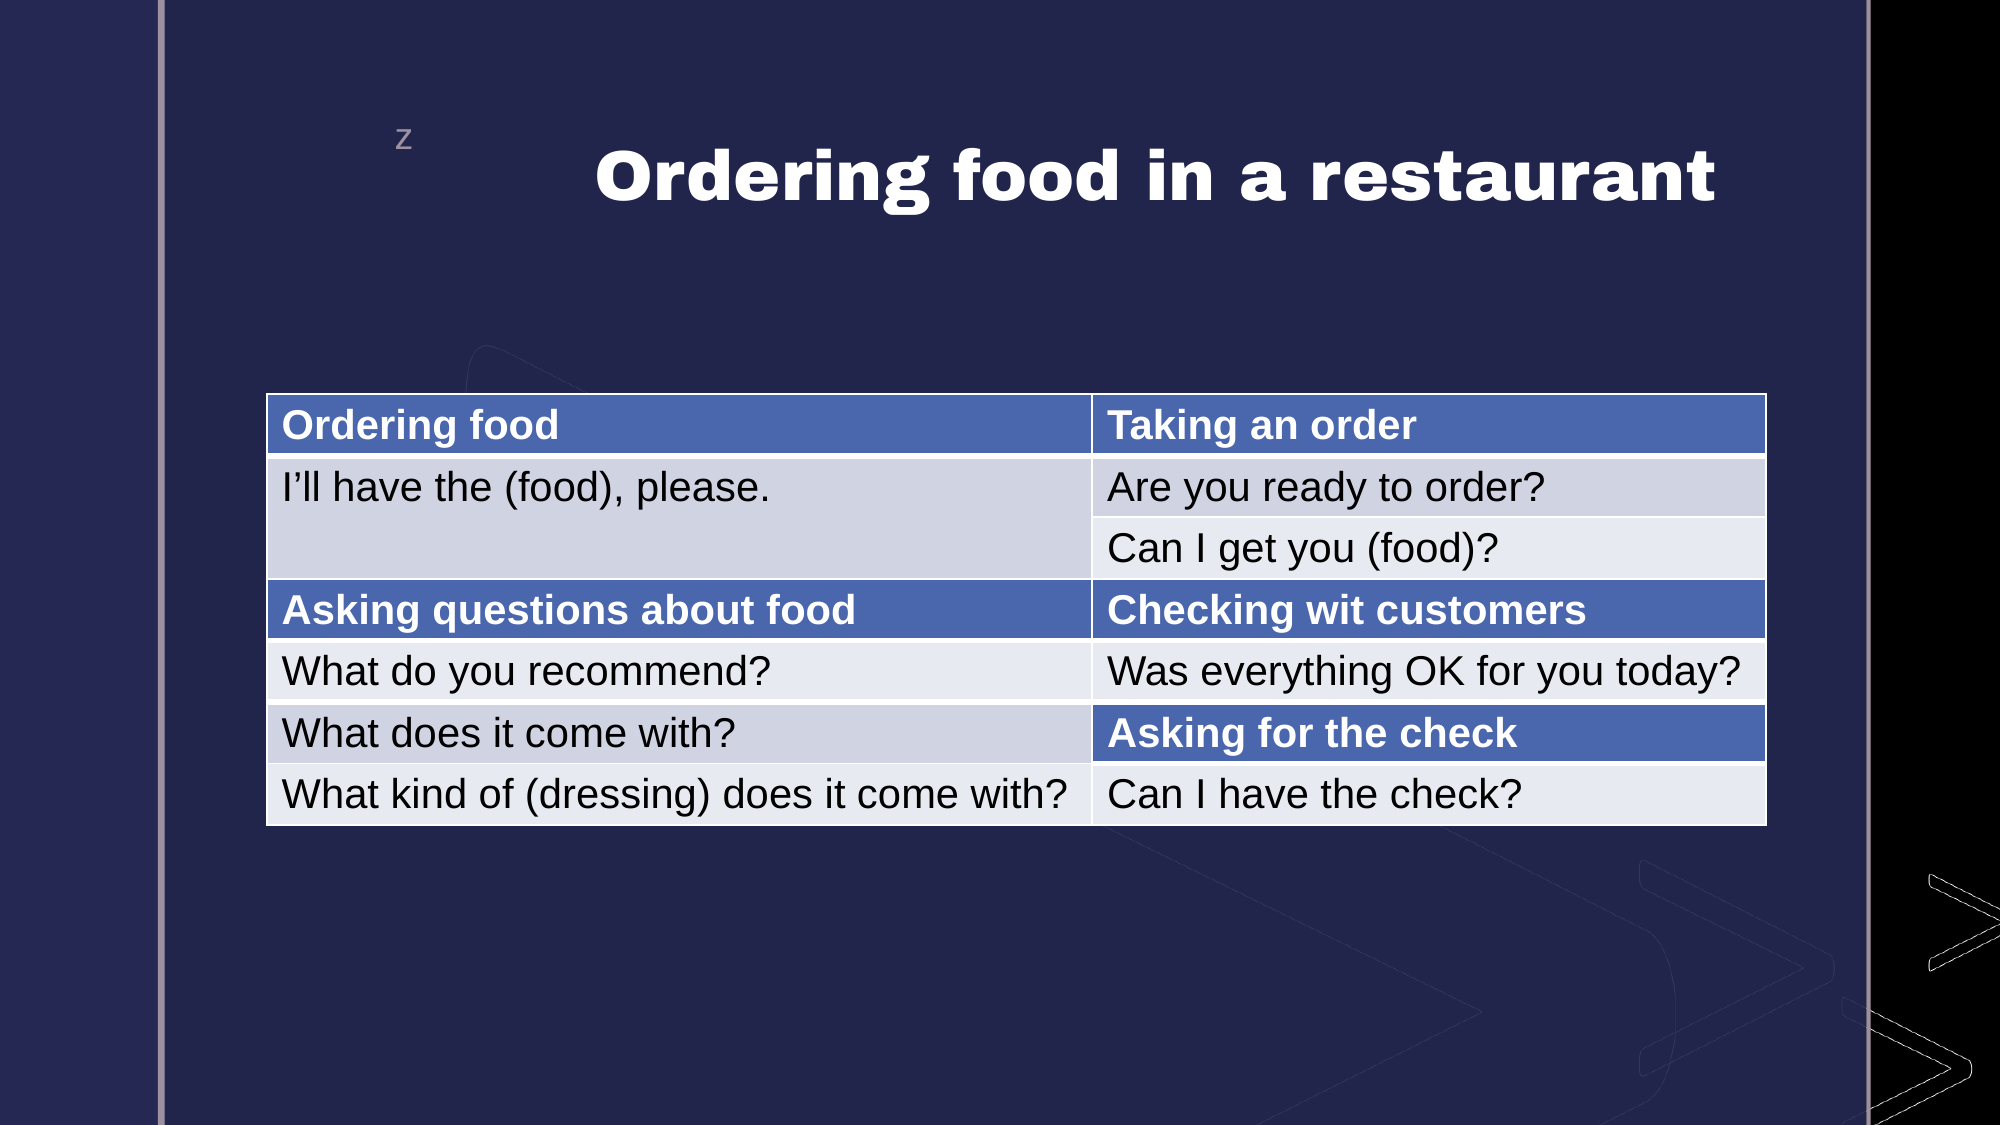

# Ordering food in a restaurant
| Ordering food | Taking an order |
| --- | --- |
| I’ll have the (food), please. | Are you ready to order? |
|  | Can I get you (food)? |
| Asking questions about food | Checking wit customers |
| What do you recommend? | Was everything OK for you today? |
| What does it come with? | Asking for the check |
| What kind of (dressing) does it come with? | Can I have the check? |